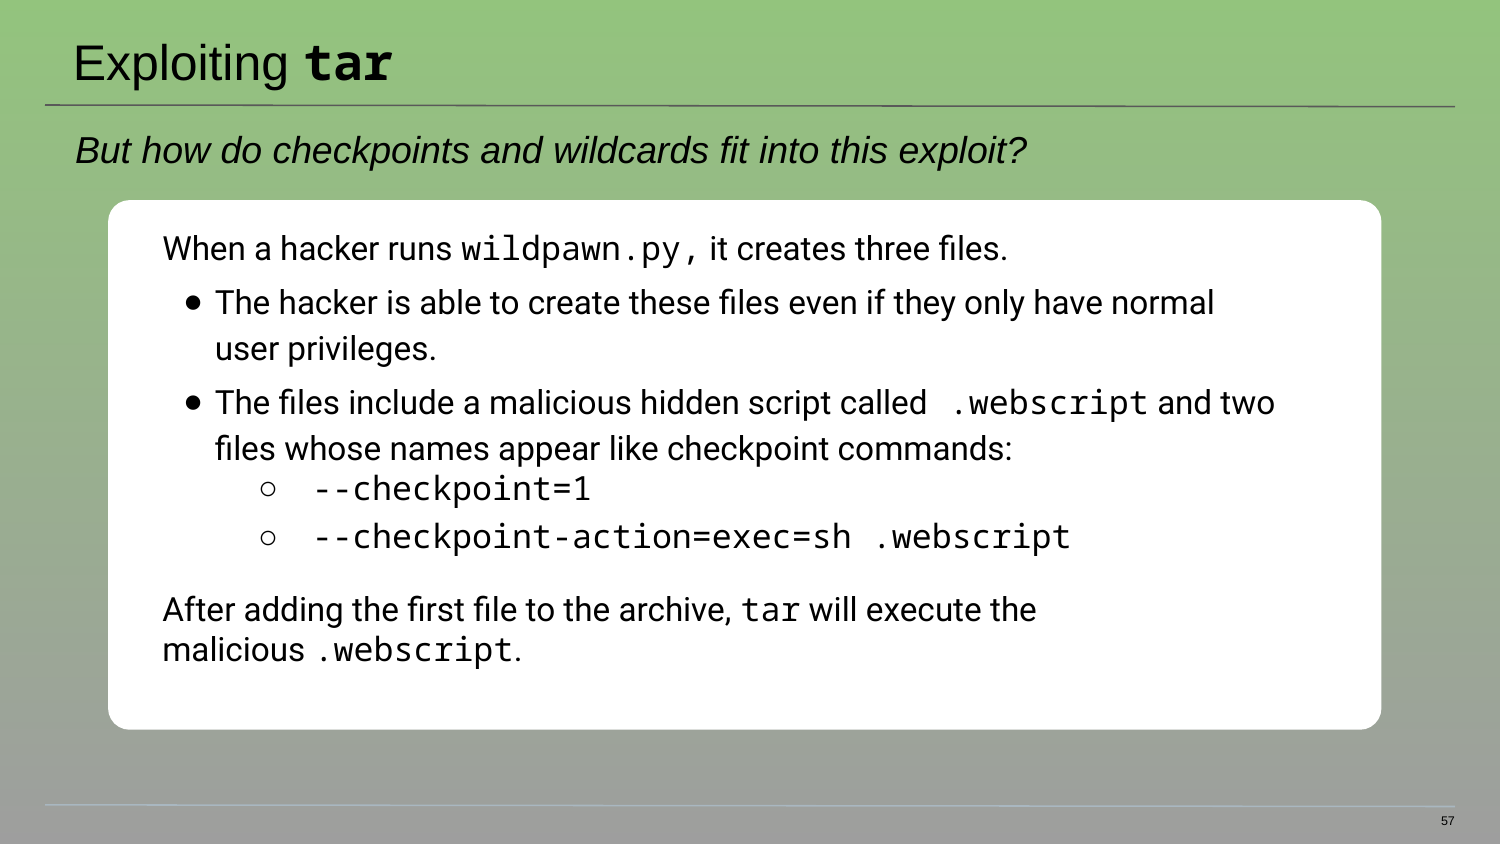

# Exploiting tar
But how do checkpoints and wildcards fit into this exploit?

When a hacker runs wildpawn.py, it creates three files.
The hacker is able to create these files even if they only have normal
user privileges.
The files include a malicious hidden script called .webscript and two files whose names appear like checkpoint commands:
--checkpoint=1
--checkpoint-action=exec=sh .webscript
After adding the first file to the archive, tar will execute the malicious .webscript.
57